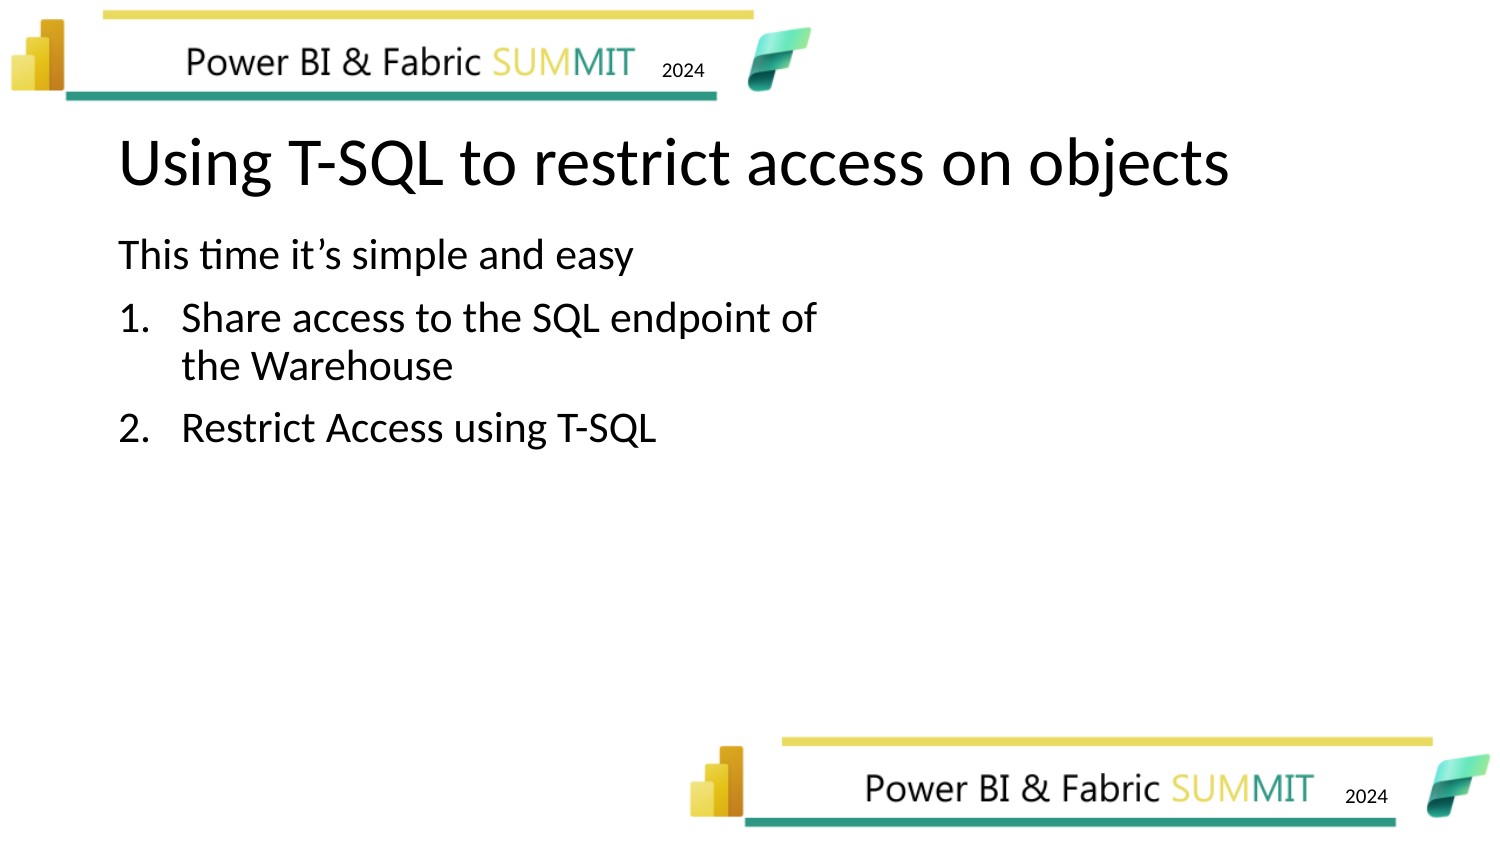

# Using T-SQL to restrict access on objects
This time it’s simple and easy
Share access to the SQL endpoint of the Warehouse
Restrict Access using T-SQL